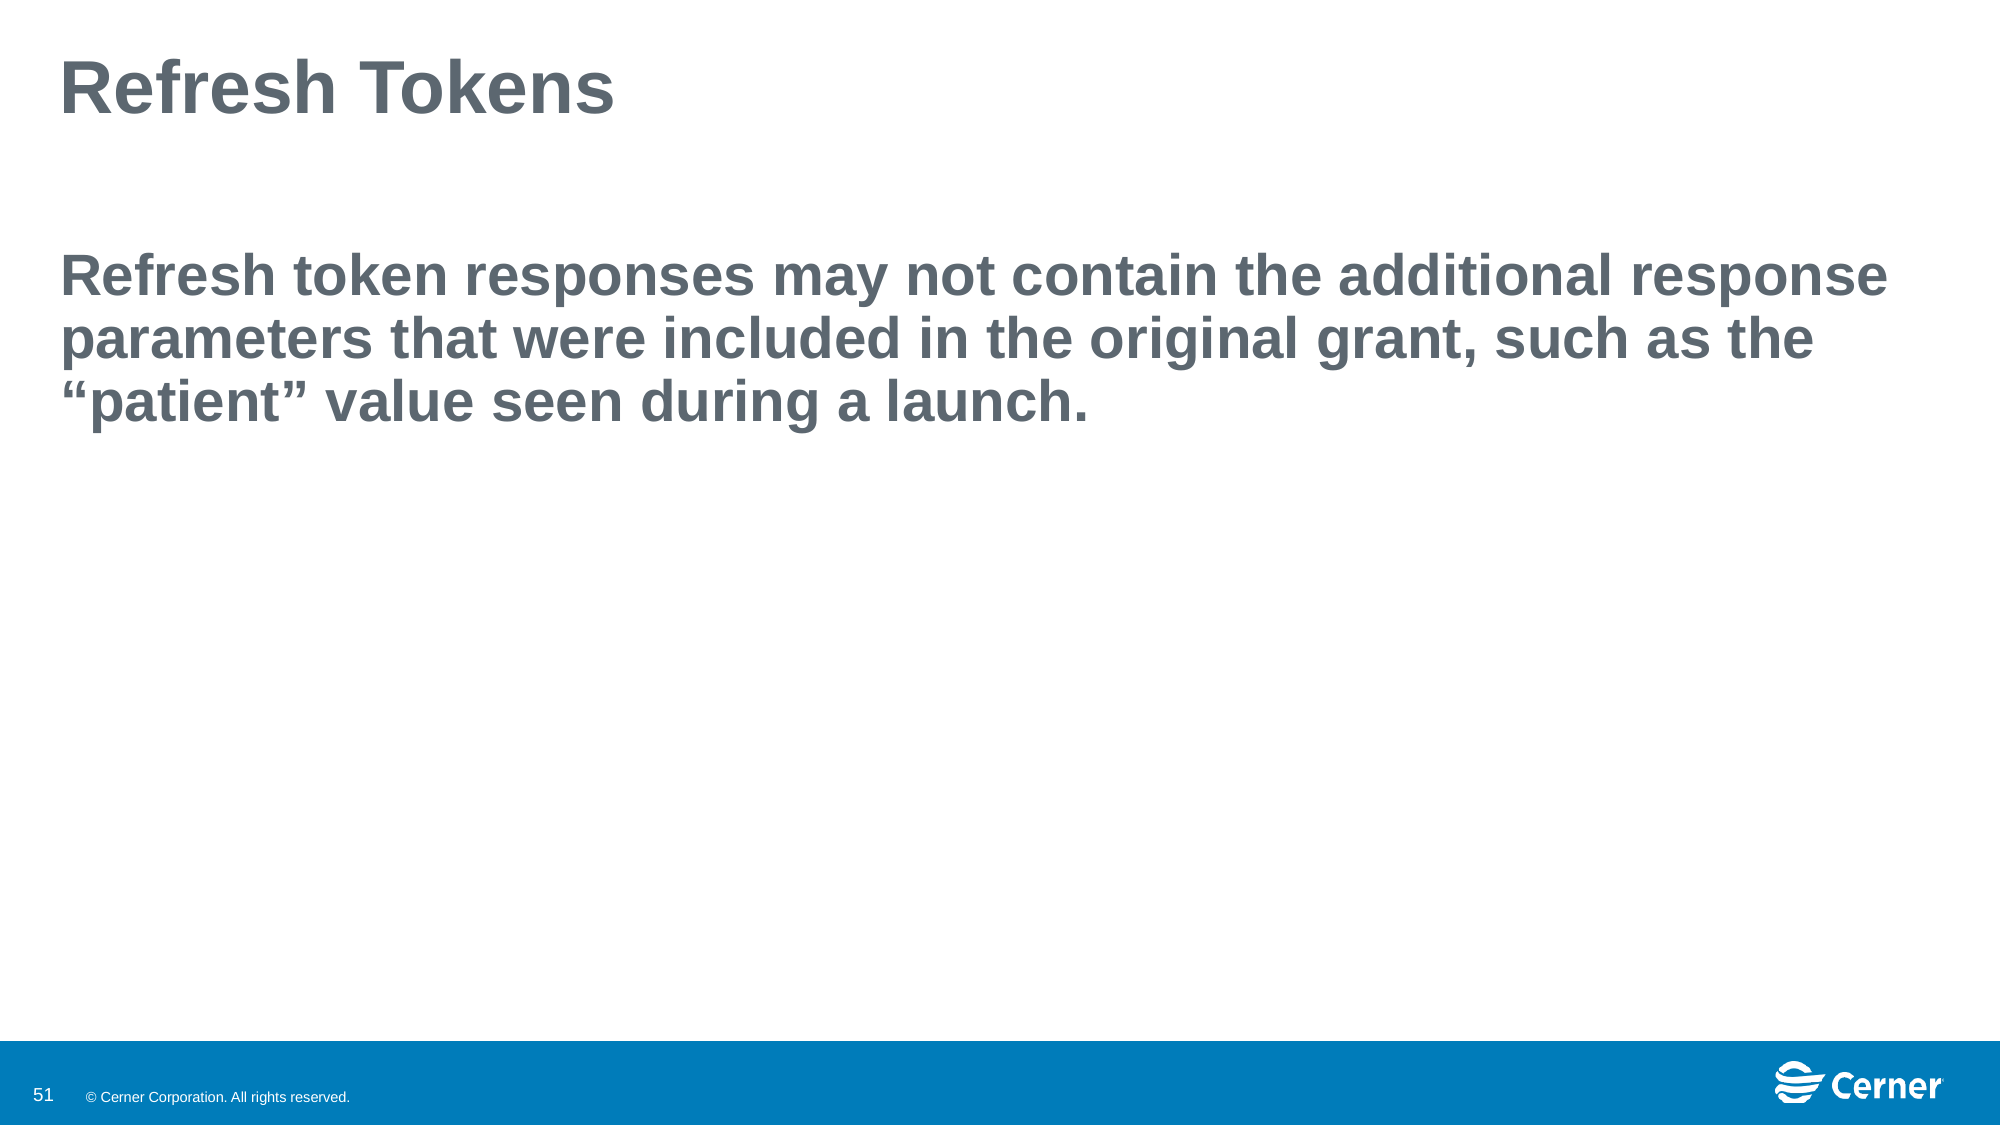

# Refresh Tokens
Refresh token responses may not contain the additional response parameters that were included in the original grant, such as the “patient” value seen during a launch.